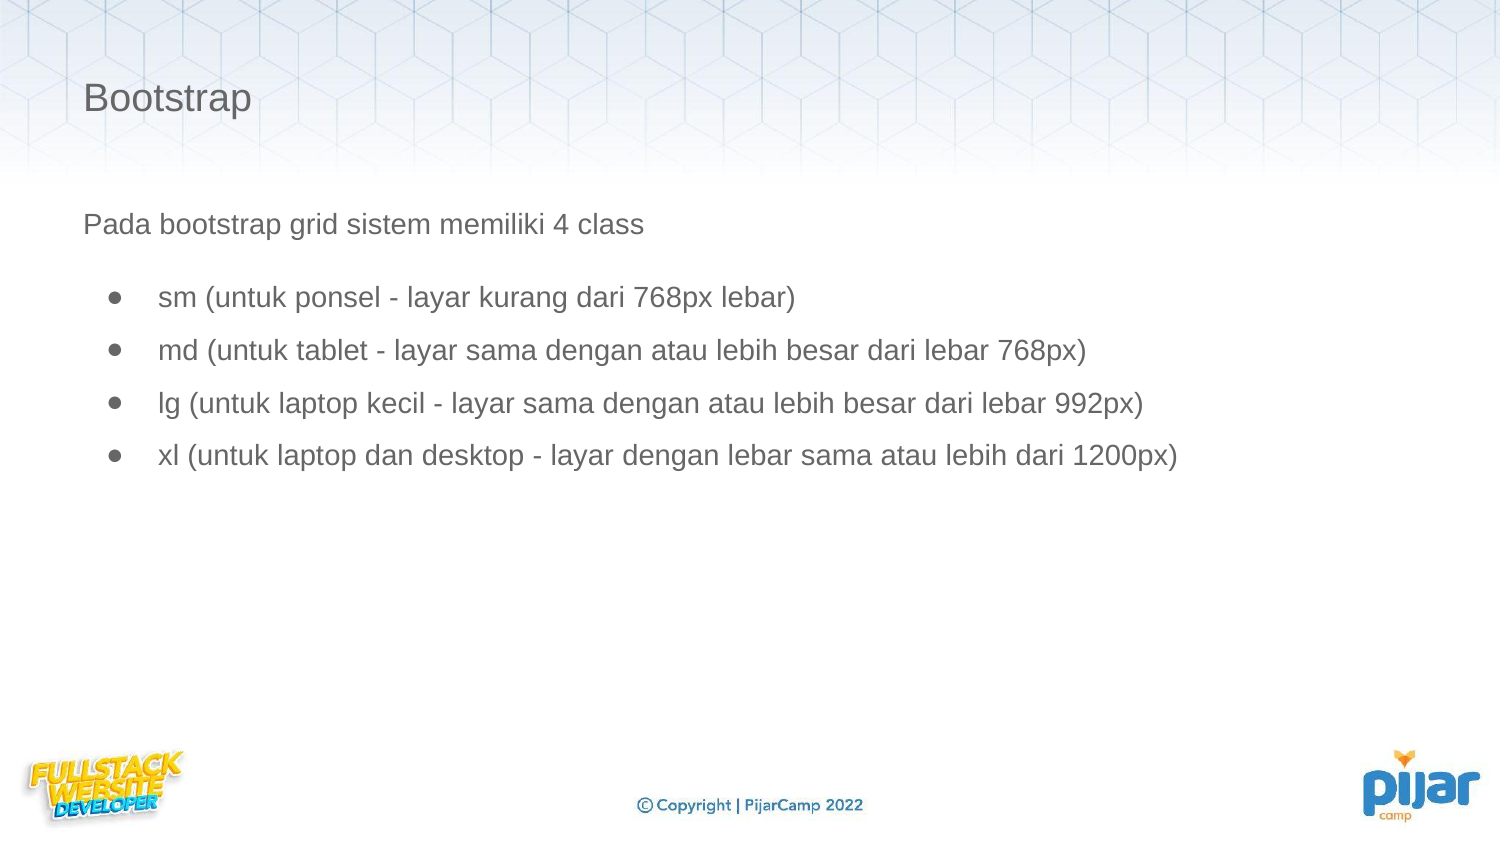

Bootstrap
Pada bootstrap grid sistem memiliki 4 class
sm (untuk ponsel - layar kurang dari 768px lebar)
md (untuk tablet - layar sama dengan atau lebih besar dari lebar 768px)
lg (untuk laptop kecil - layar sama dengan atau lebih besar dari lebar 992px)
xl (untuk laptop dan desktop - layar dengan lebar sama atau lebih dari 1200px)